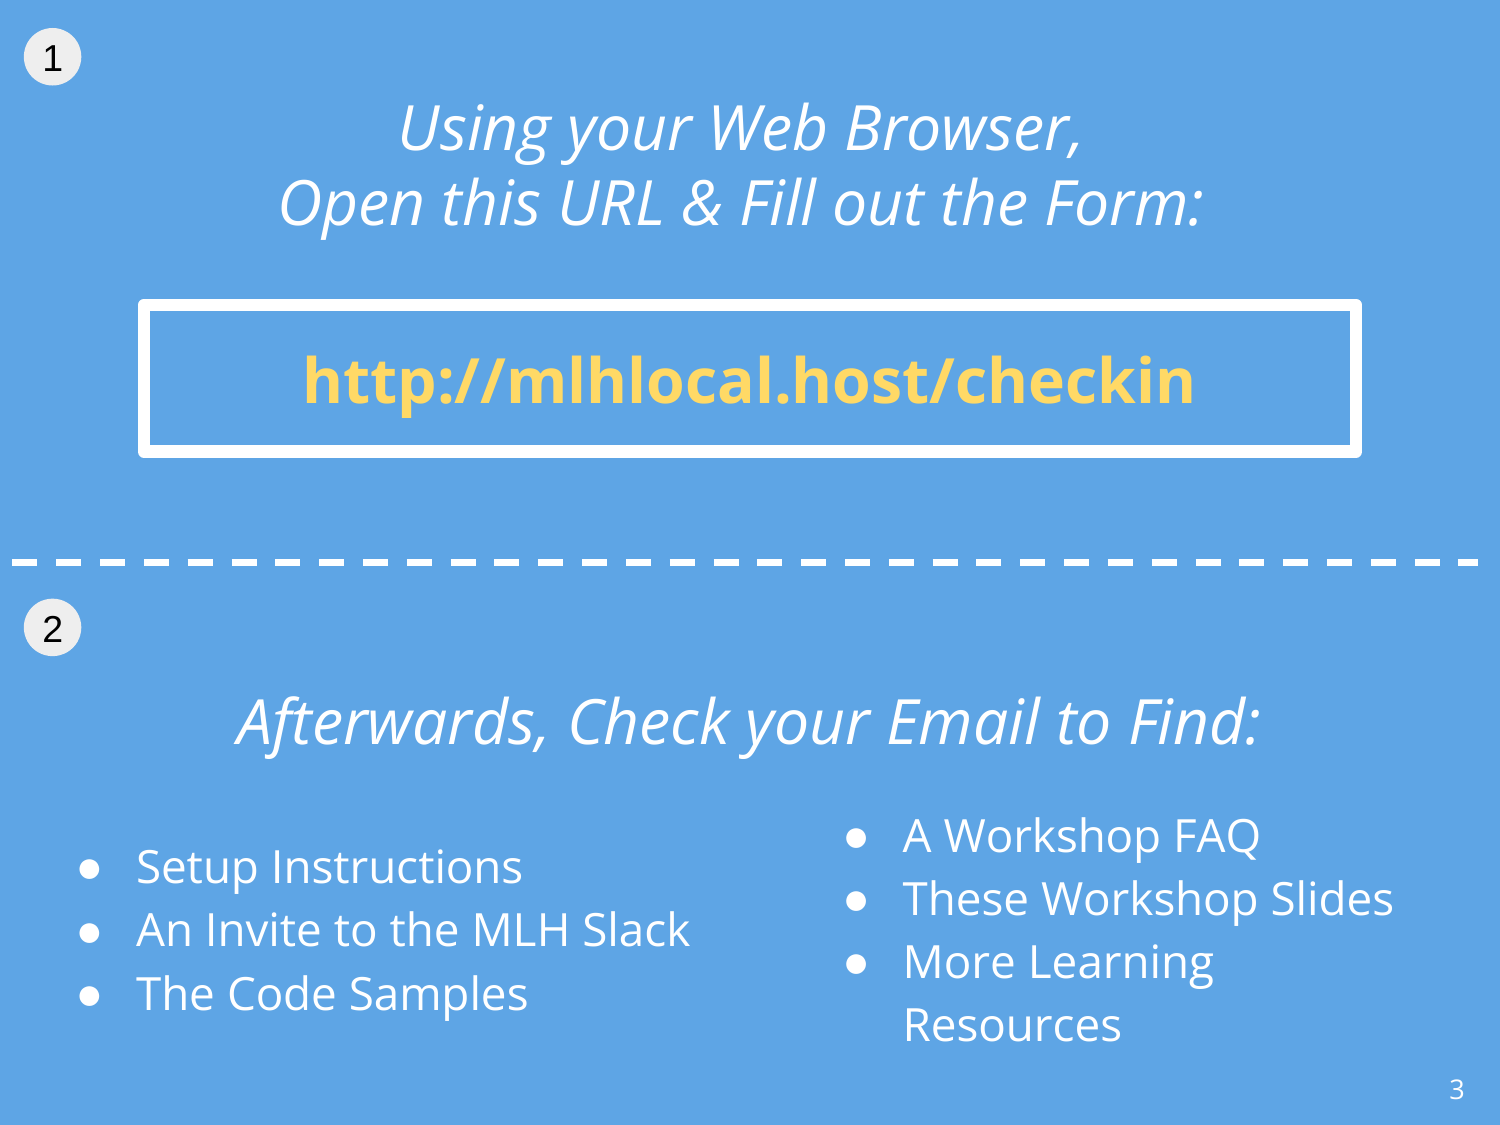

1

Using your Web Browser,
Open this URL & Fill out the Form:
http://mlhlocal.host/checkin
2

Afterwards, Check your Email to Find:
Setup Instructions
An Invite to the MLH Slack
The Code Samples
A Workshop FAQ
These Workshop Slides
More Learning Resources
3